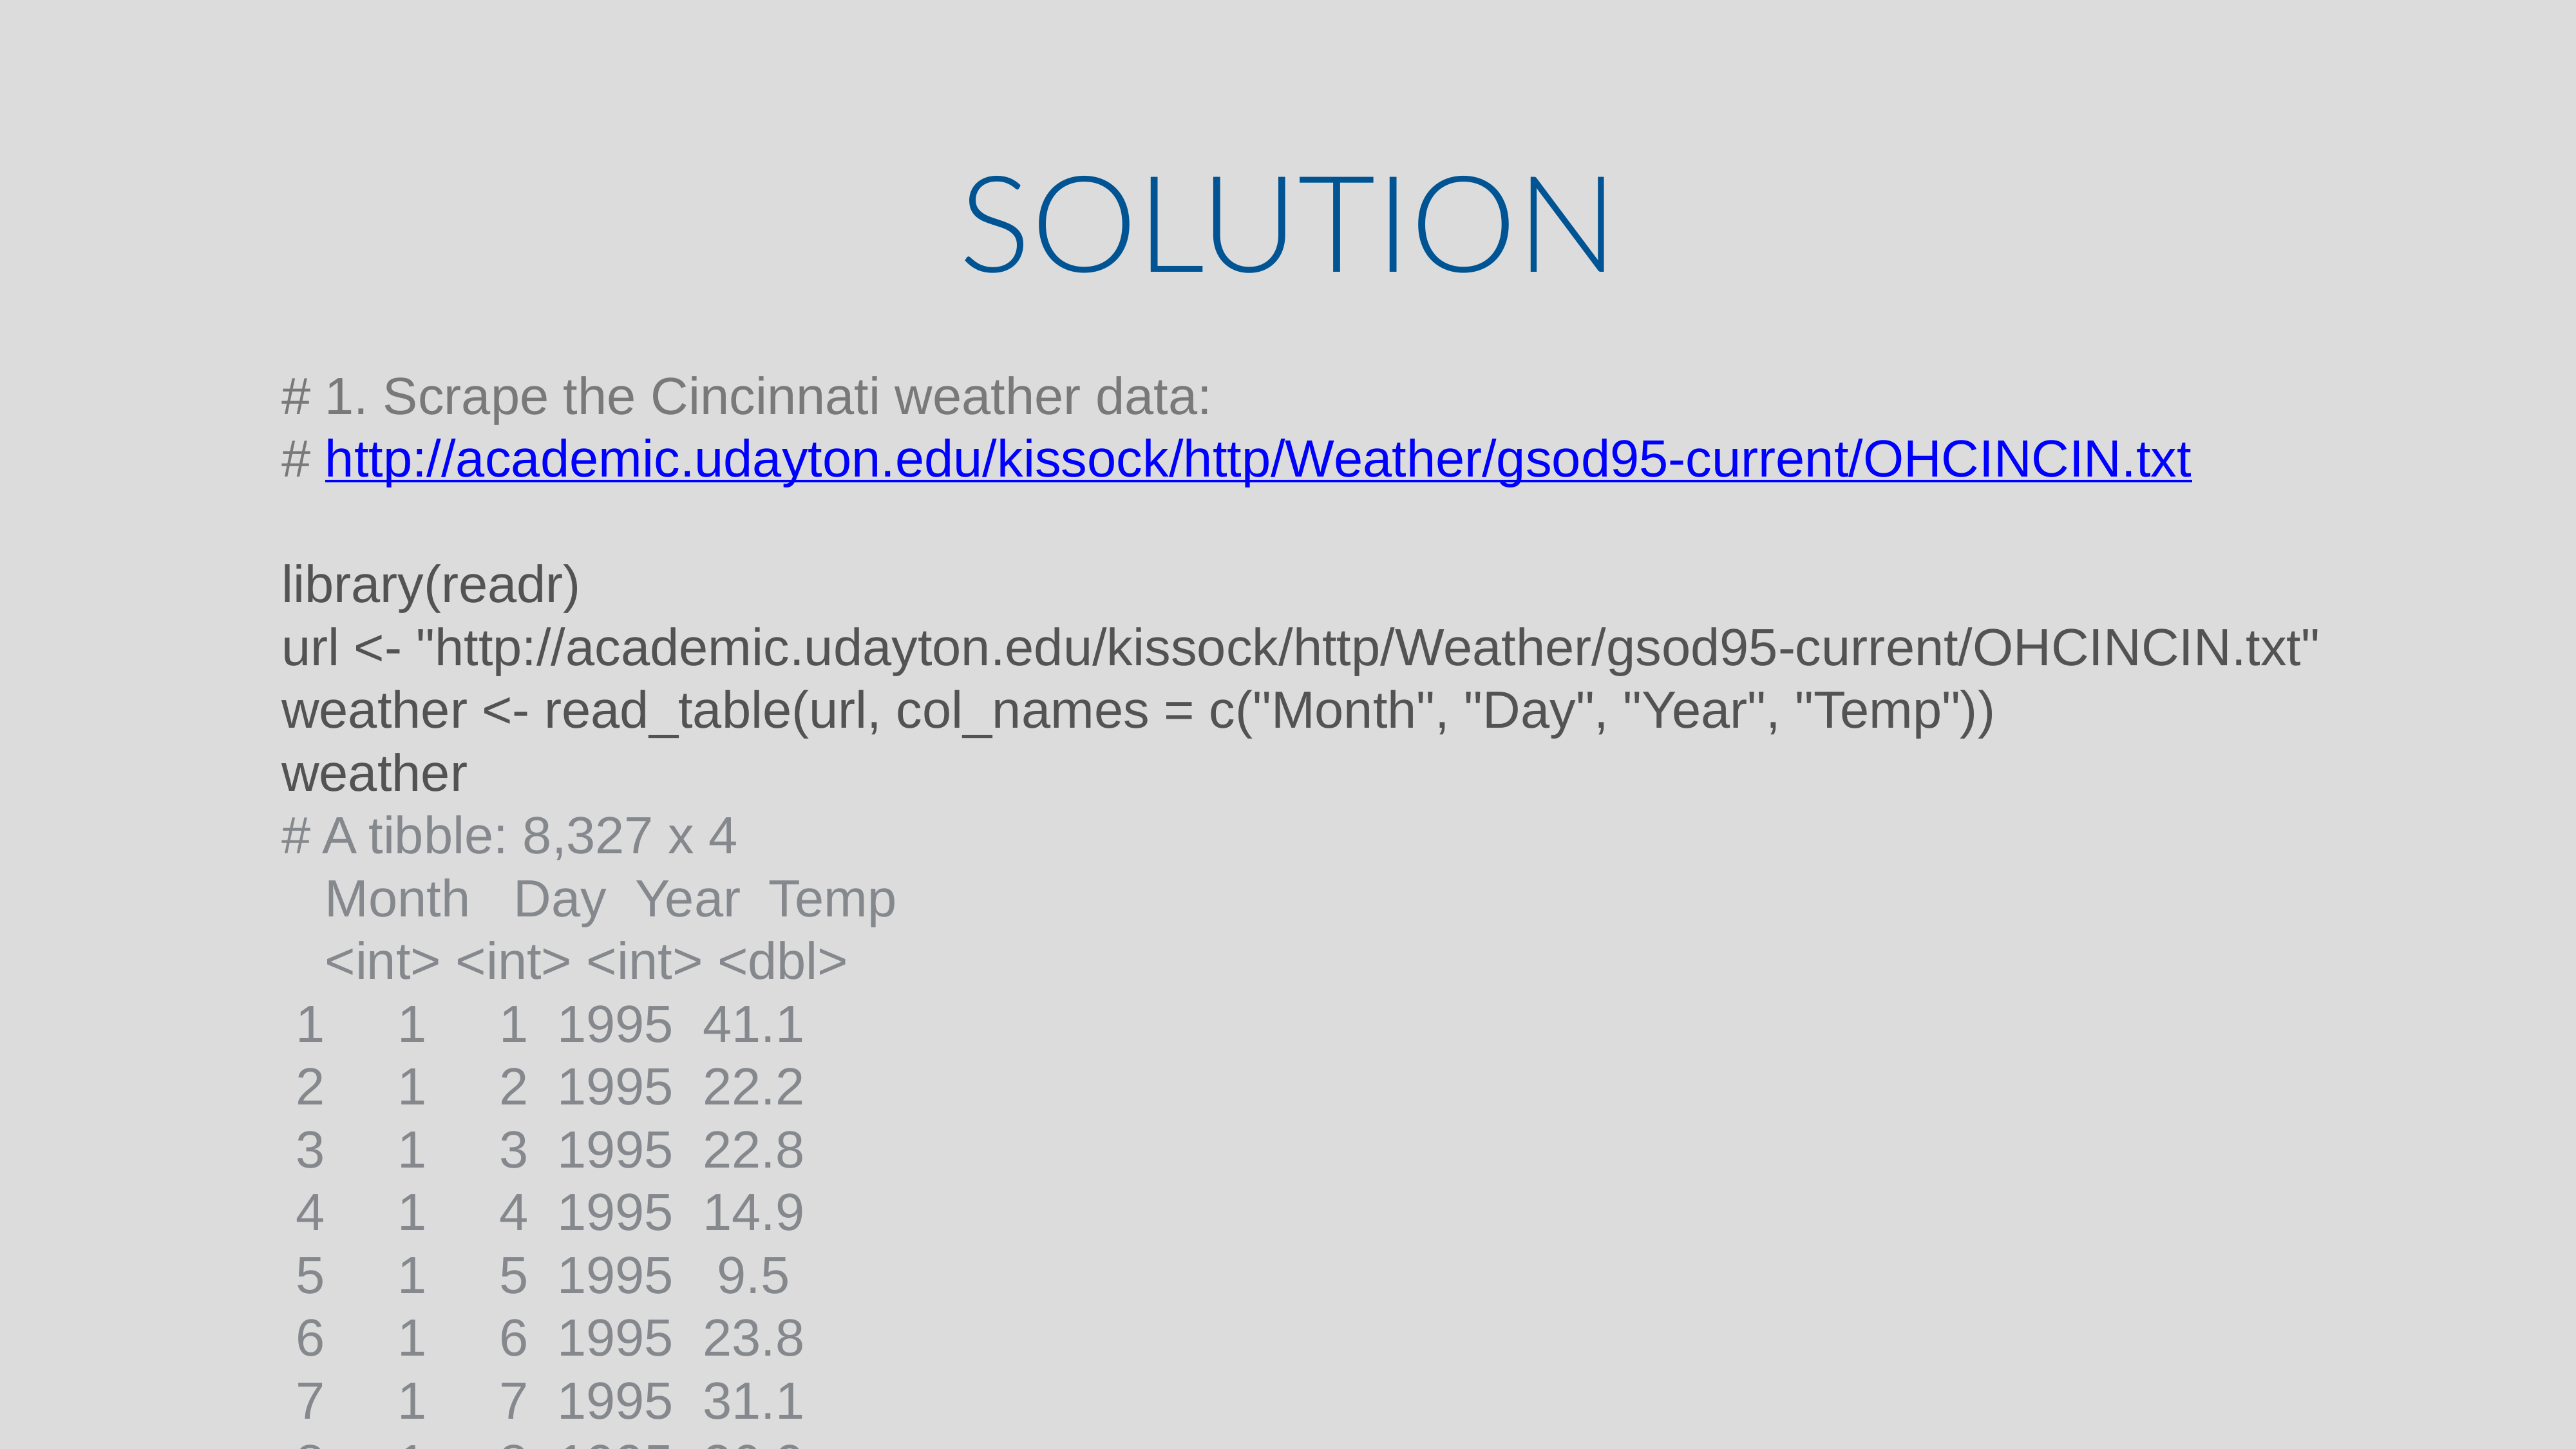

# solution
# 1. Scrape the Cincinnati weather data:
# http://academic.udayton.edu/kissock/http/Weather/gsod95-current/OHCINCIN.txt

library(readr)
url <- "http://academic.udayton.edu/kissock/http/Weather/gsod95-current/OHCINCIN.txt"
weather <- read_table(url, col_names = c("Month", "Day", "Year", "Temp"))
weather
# A tibble: 8,327 x 4
   Month   Day  Year  Temp
   <int> <int> <int> <dbl>
 1     1     1  1995  41.1
 2     1     2  1995  22.2
 3     1     3  1995  22.8
 4     1     4  1995  14.9
 5     1     5  1995   9.5
 6     1     6  1995  23.8
 7     1     7  1995  31.1
 8     1     8  1995  26.9
 9     1     9  1995  31.3
10     1    10  1995  31.5
# ... with 8,317 more rows